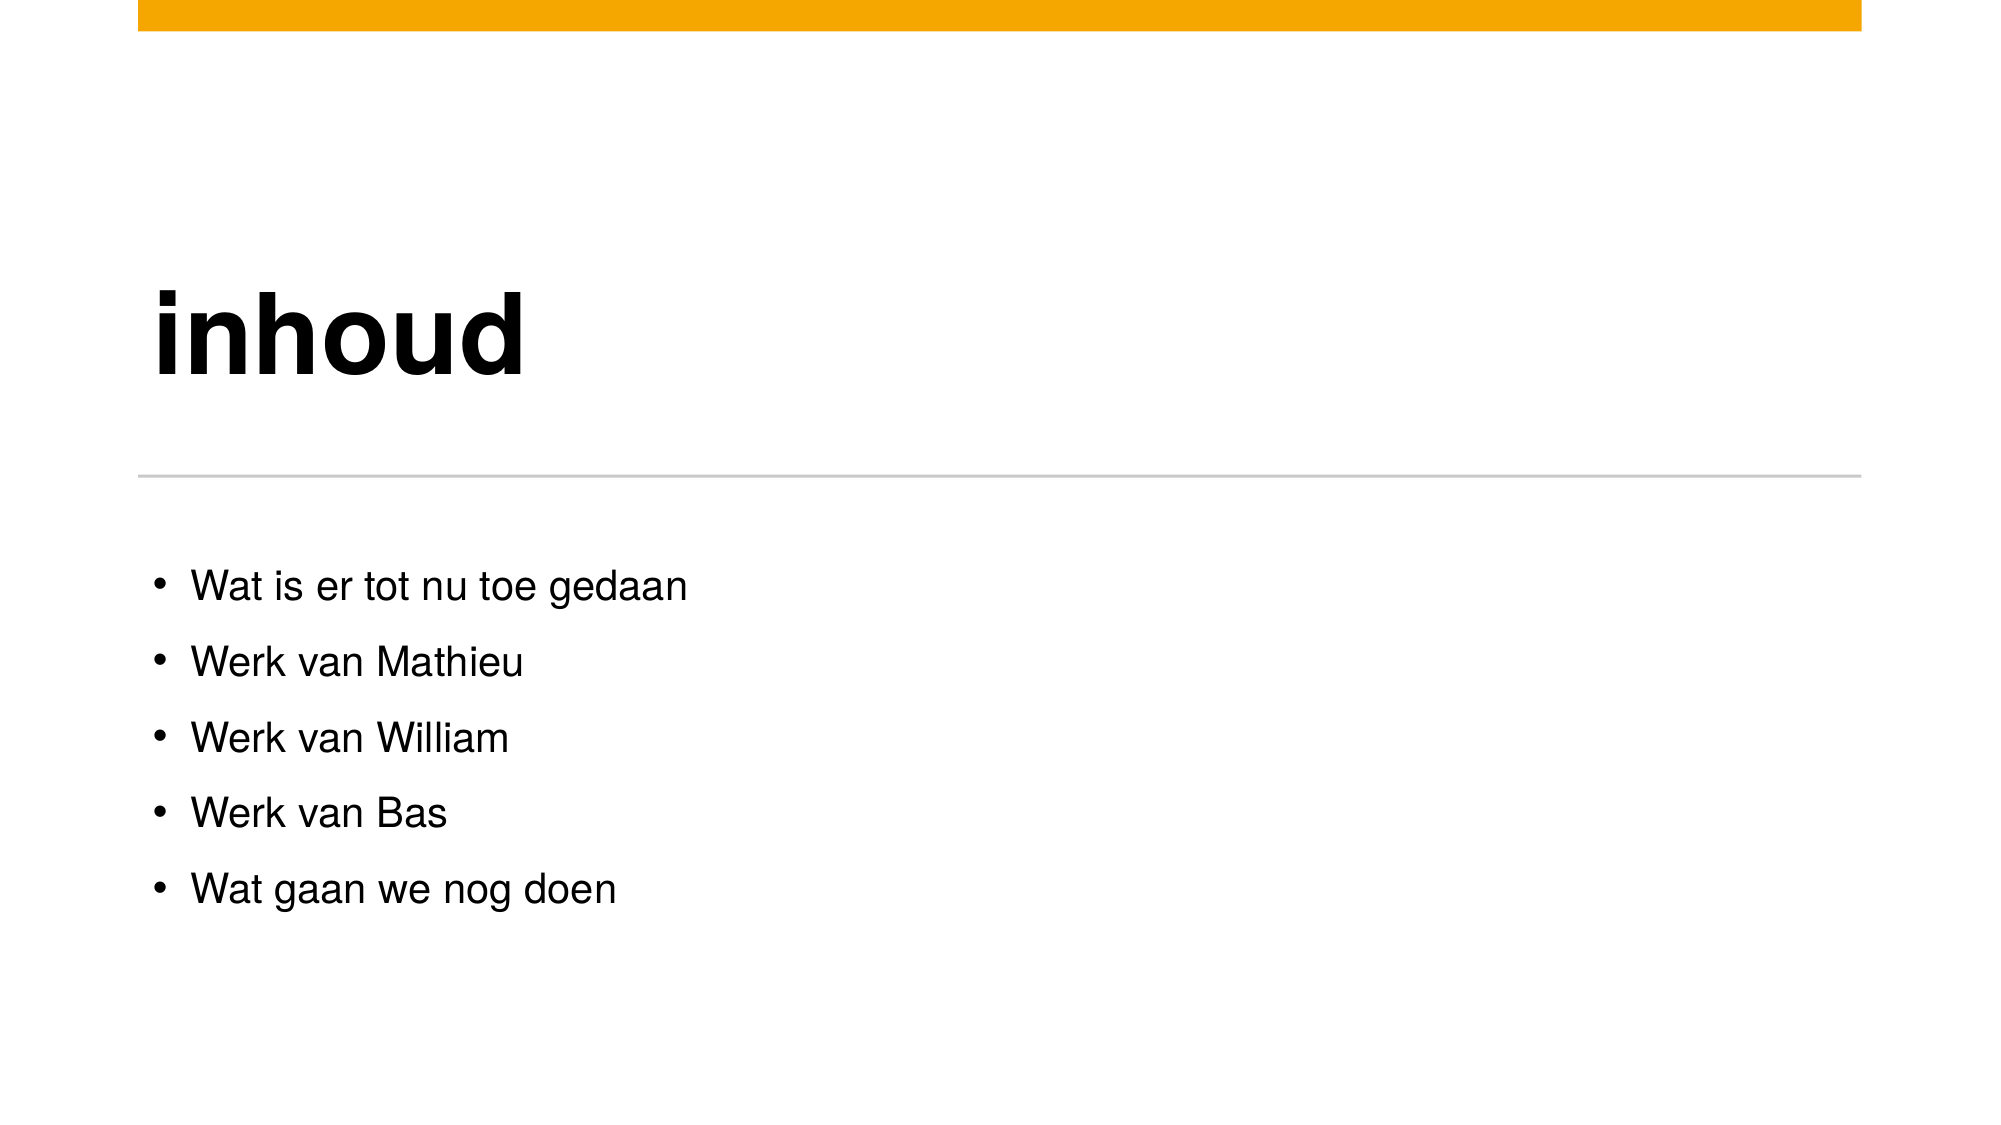

# inhoud

Wat is er tot nu toe gedaan
Werk van Mathieu
Werk van William
Werk van Bas
Wat gaan we nog doen